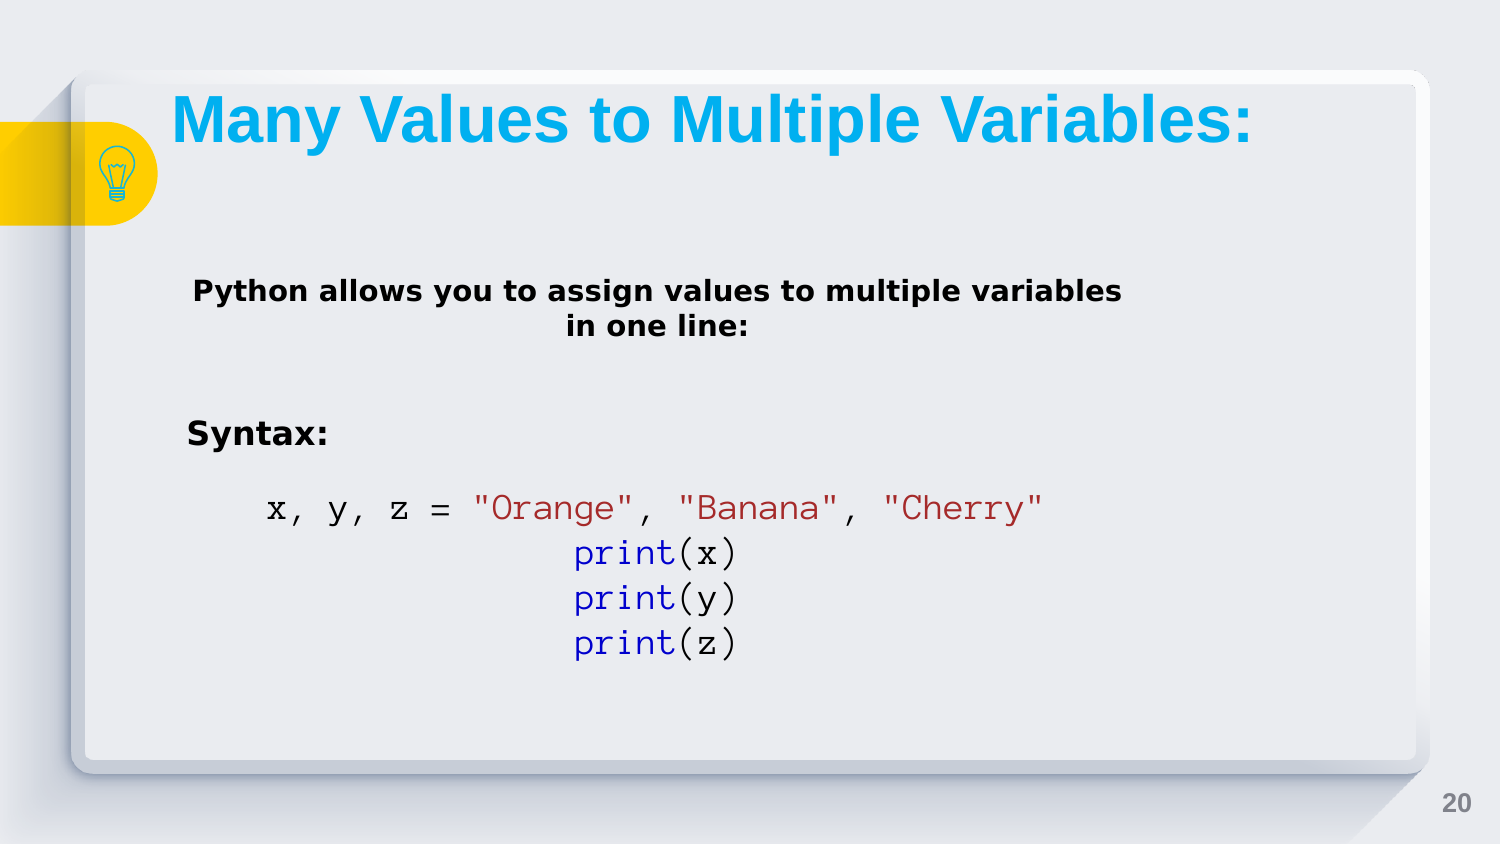

# Many Values to Multiple Variables:
Python allows you to assign values to multiple variables in one line:

Syntax:

x, y, z = "Orange", "Banana", "Cherry"
print(x)
print(y)
print(z)
20